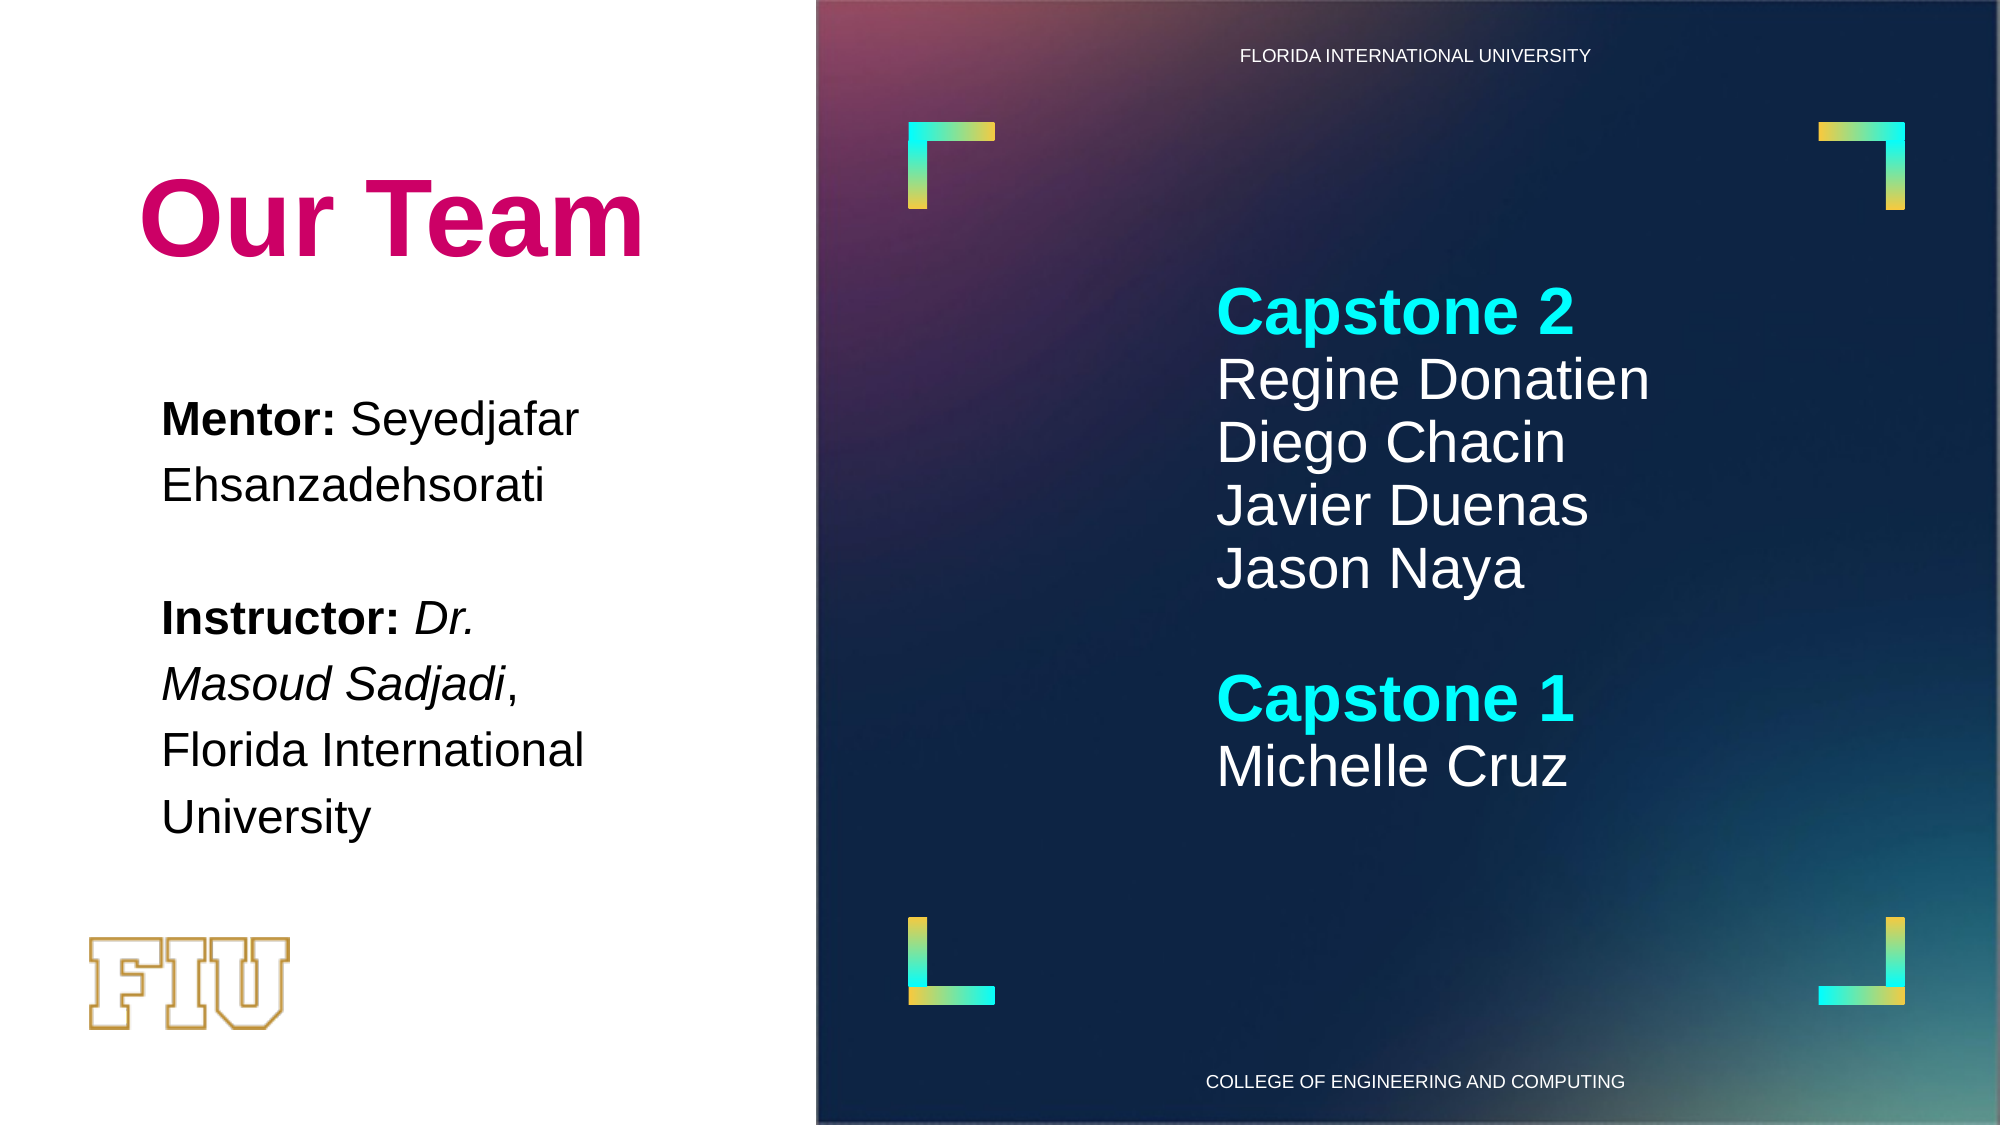

# Our Team
Capstone 2
Regine Donatien
Diego Chacin
Javier Duenas
Jason Naya

Capstone 1
Michelle Cruz

Mentor: Seyedjafar Ehsanzadehsorati

Instructor: Dr. Masoud Sadjadi, Florida International University